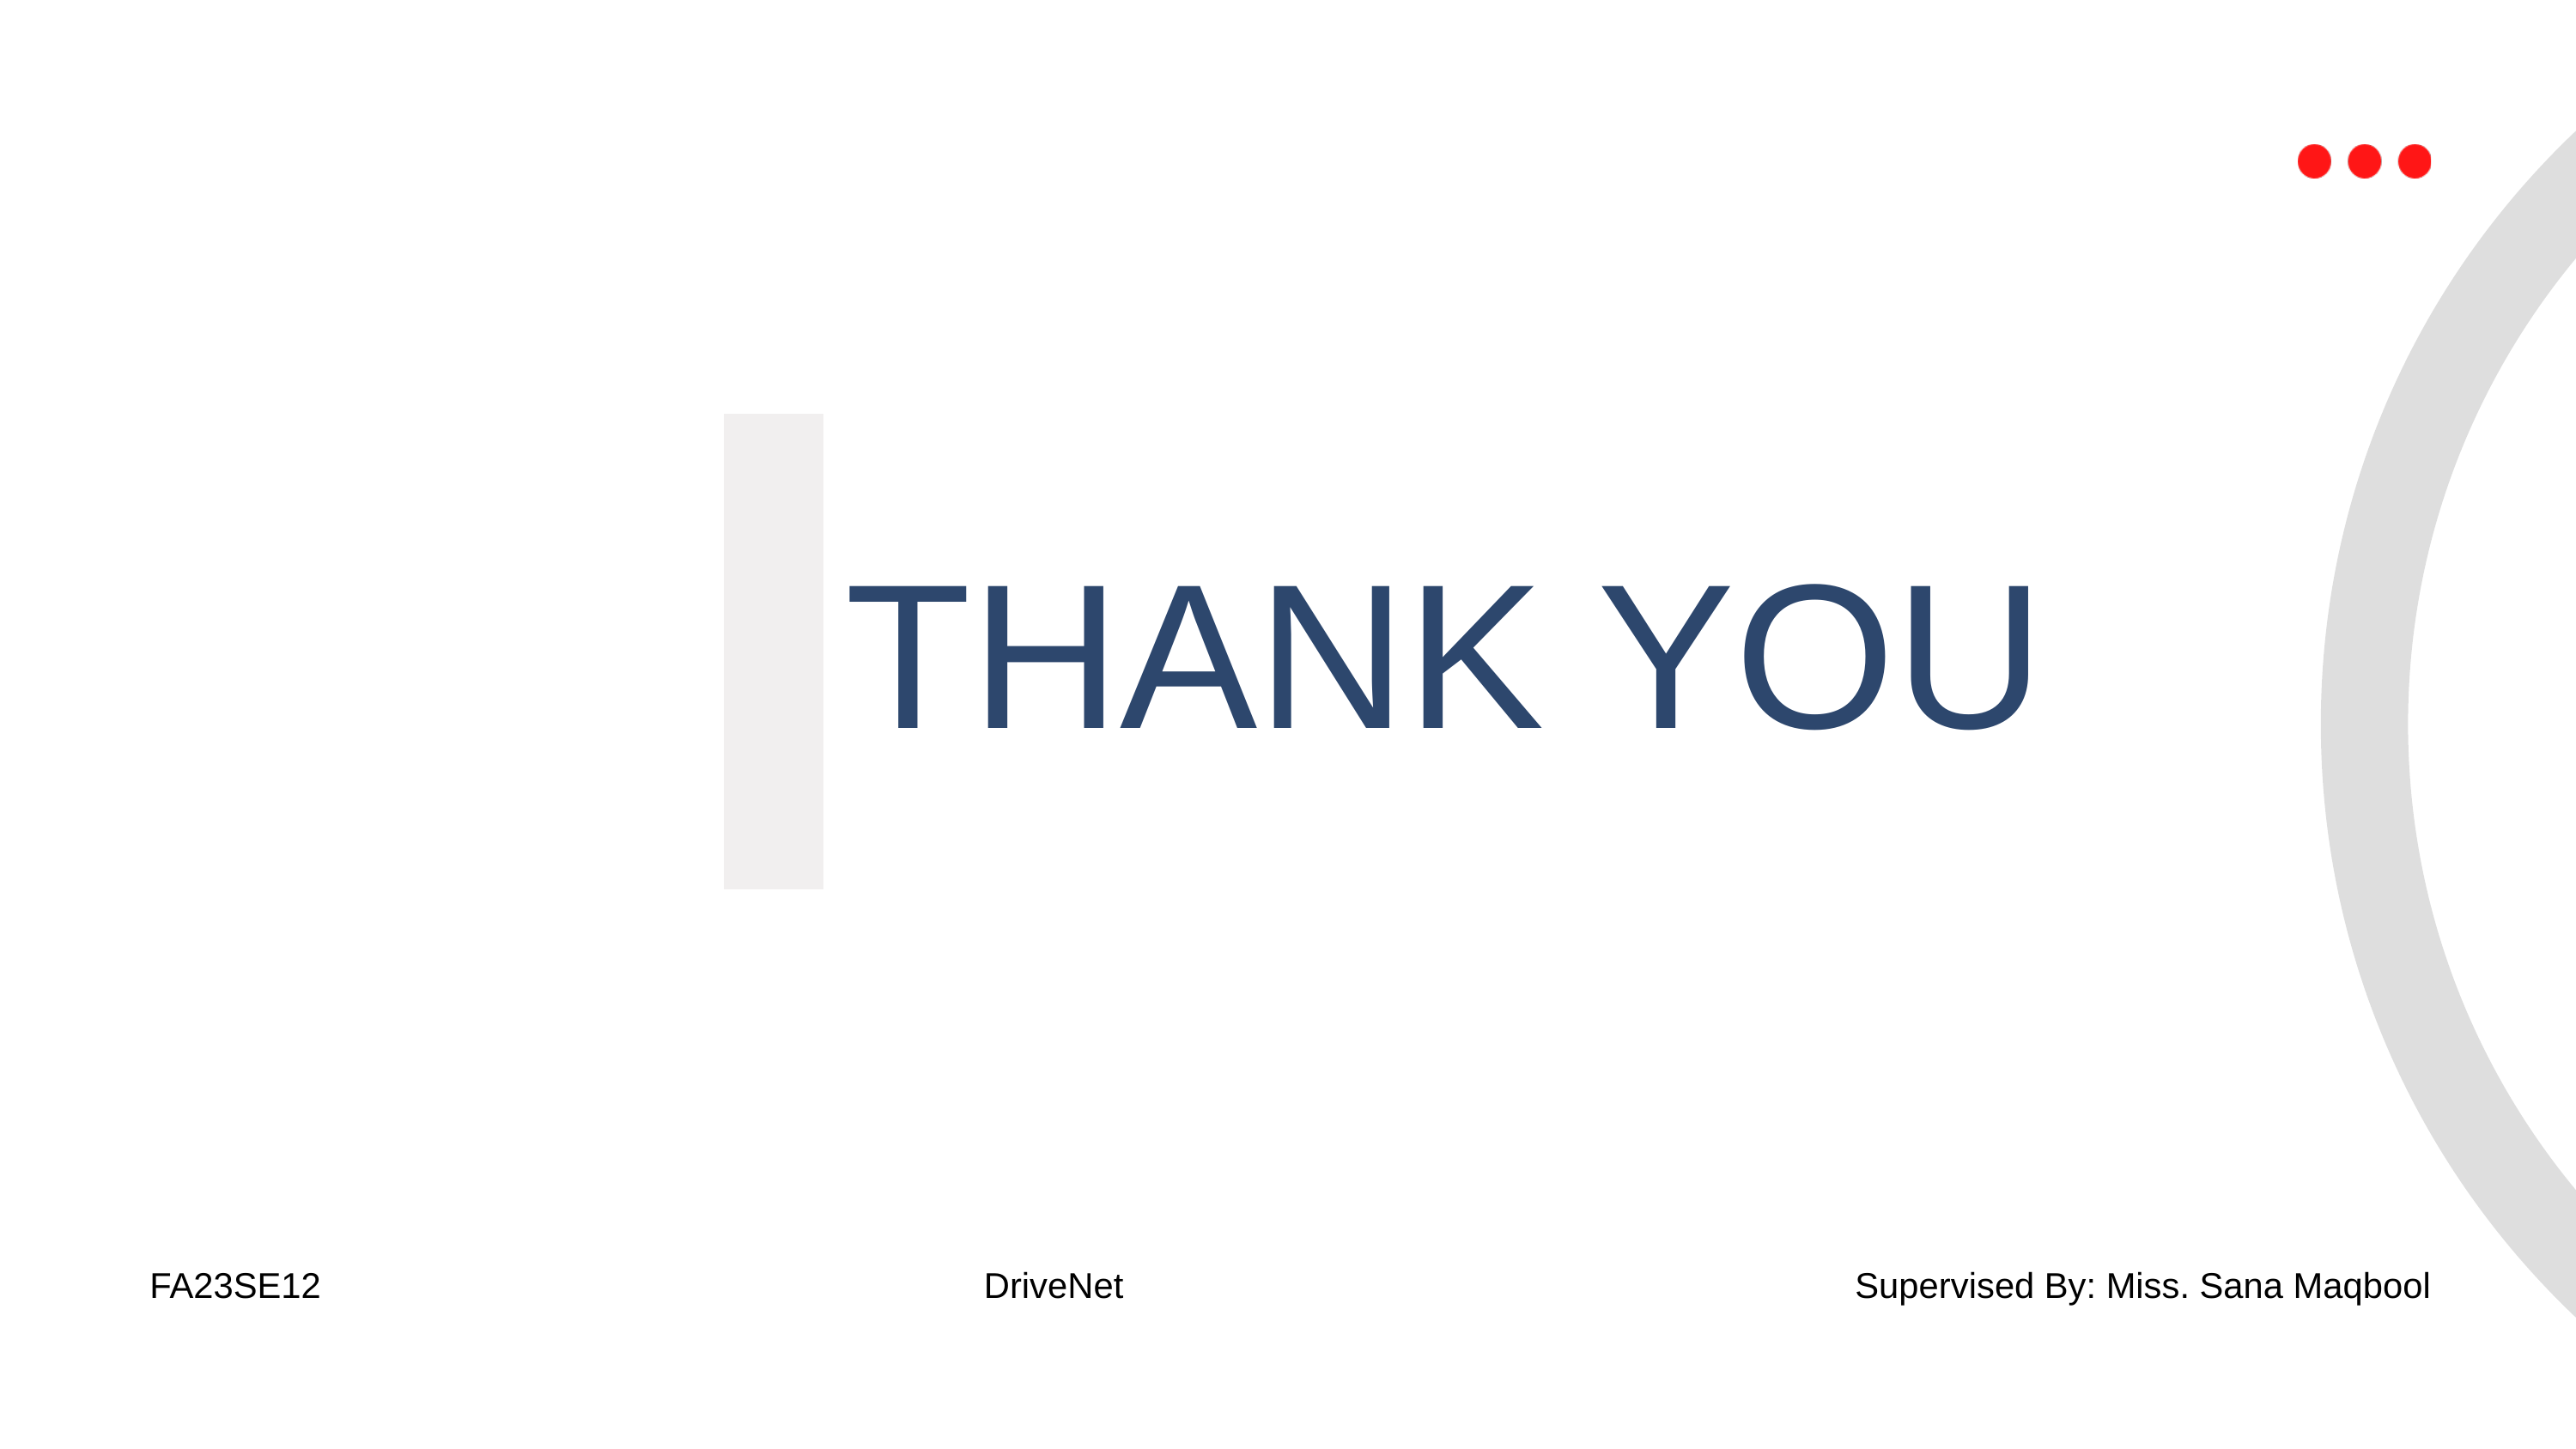

THANK YOU
FA23SE12
DriveNet
Supervised By: Miss. Sana Maqbool